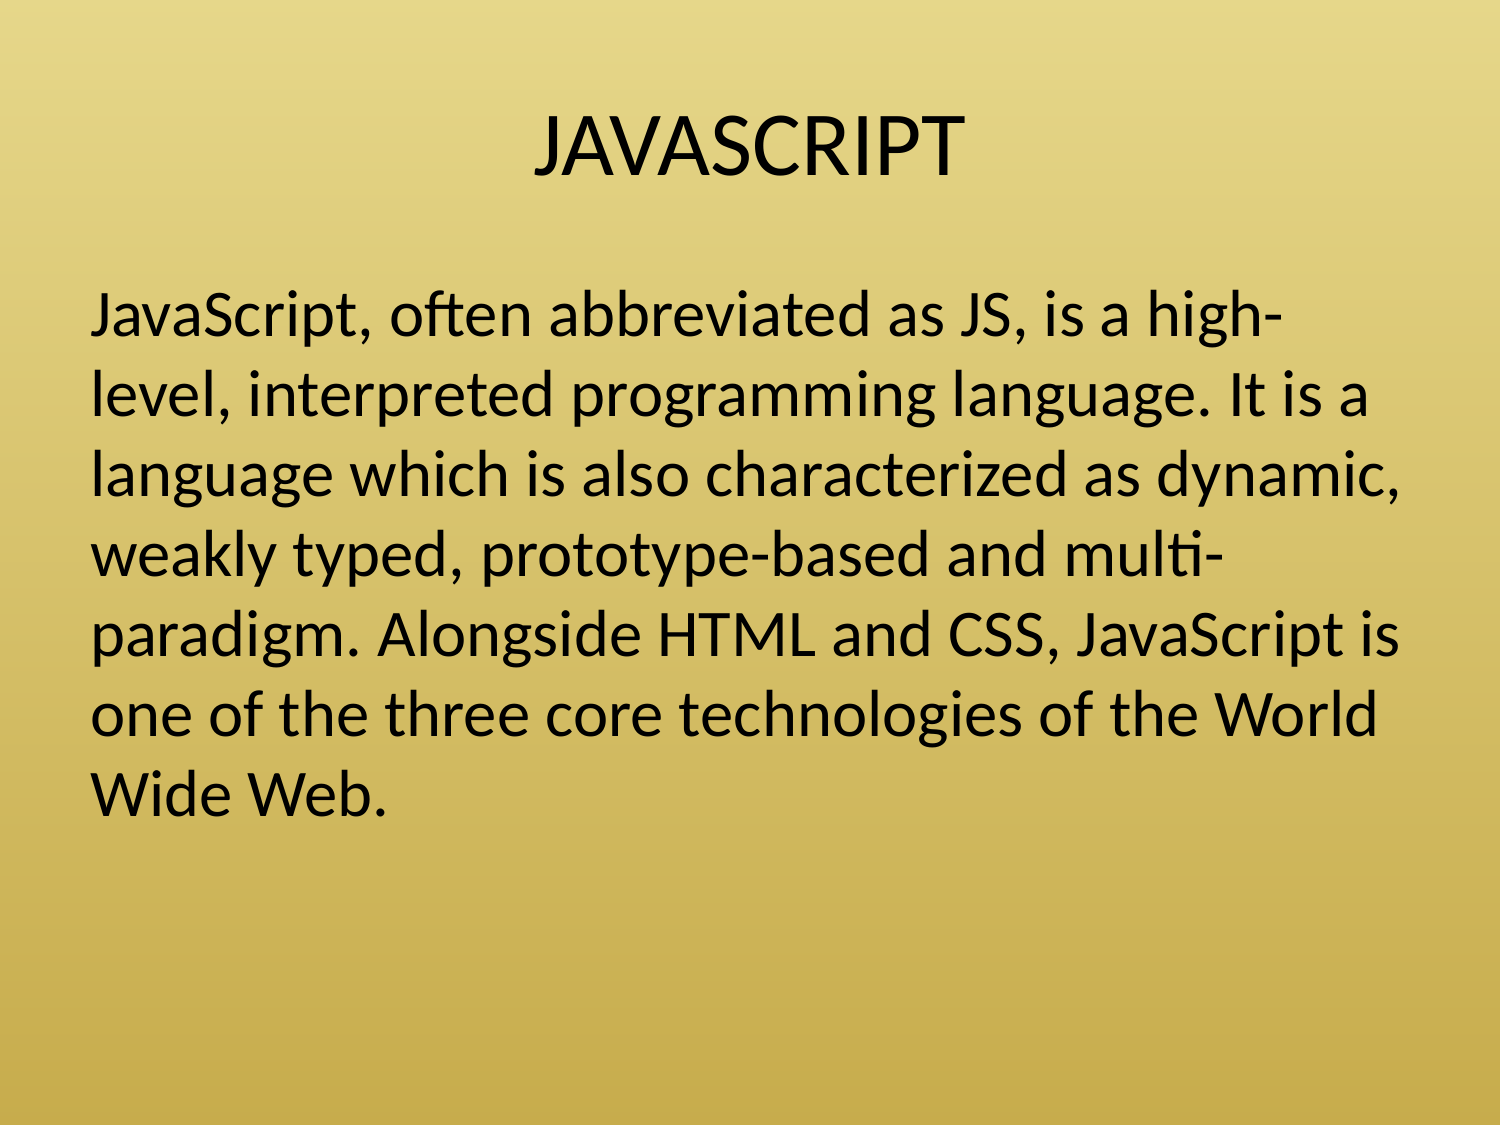

# JAVASCRIPT
JavaScript, often abbreviated as JS, is a high-level, interpreted programming language. It is a language which is also characterized as dynamic, weakly typed, prototype-based and multi-paradigm. Alongside HTML and CSS, JavaScript is one of the three core technologies of the World Wide Web.